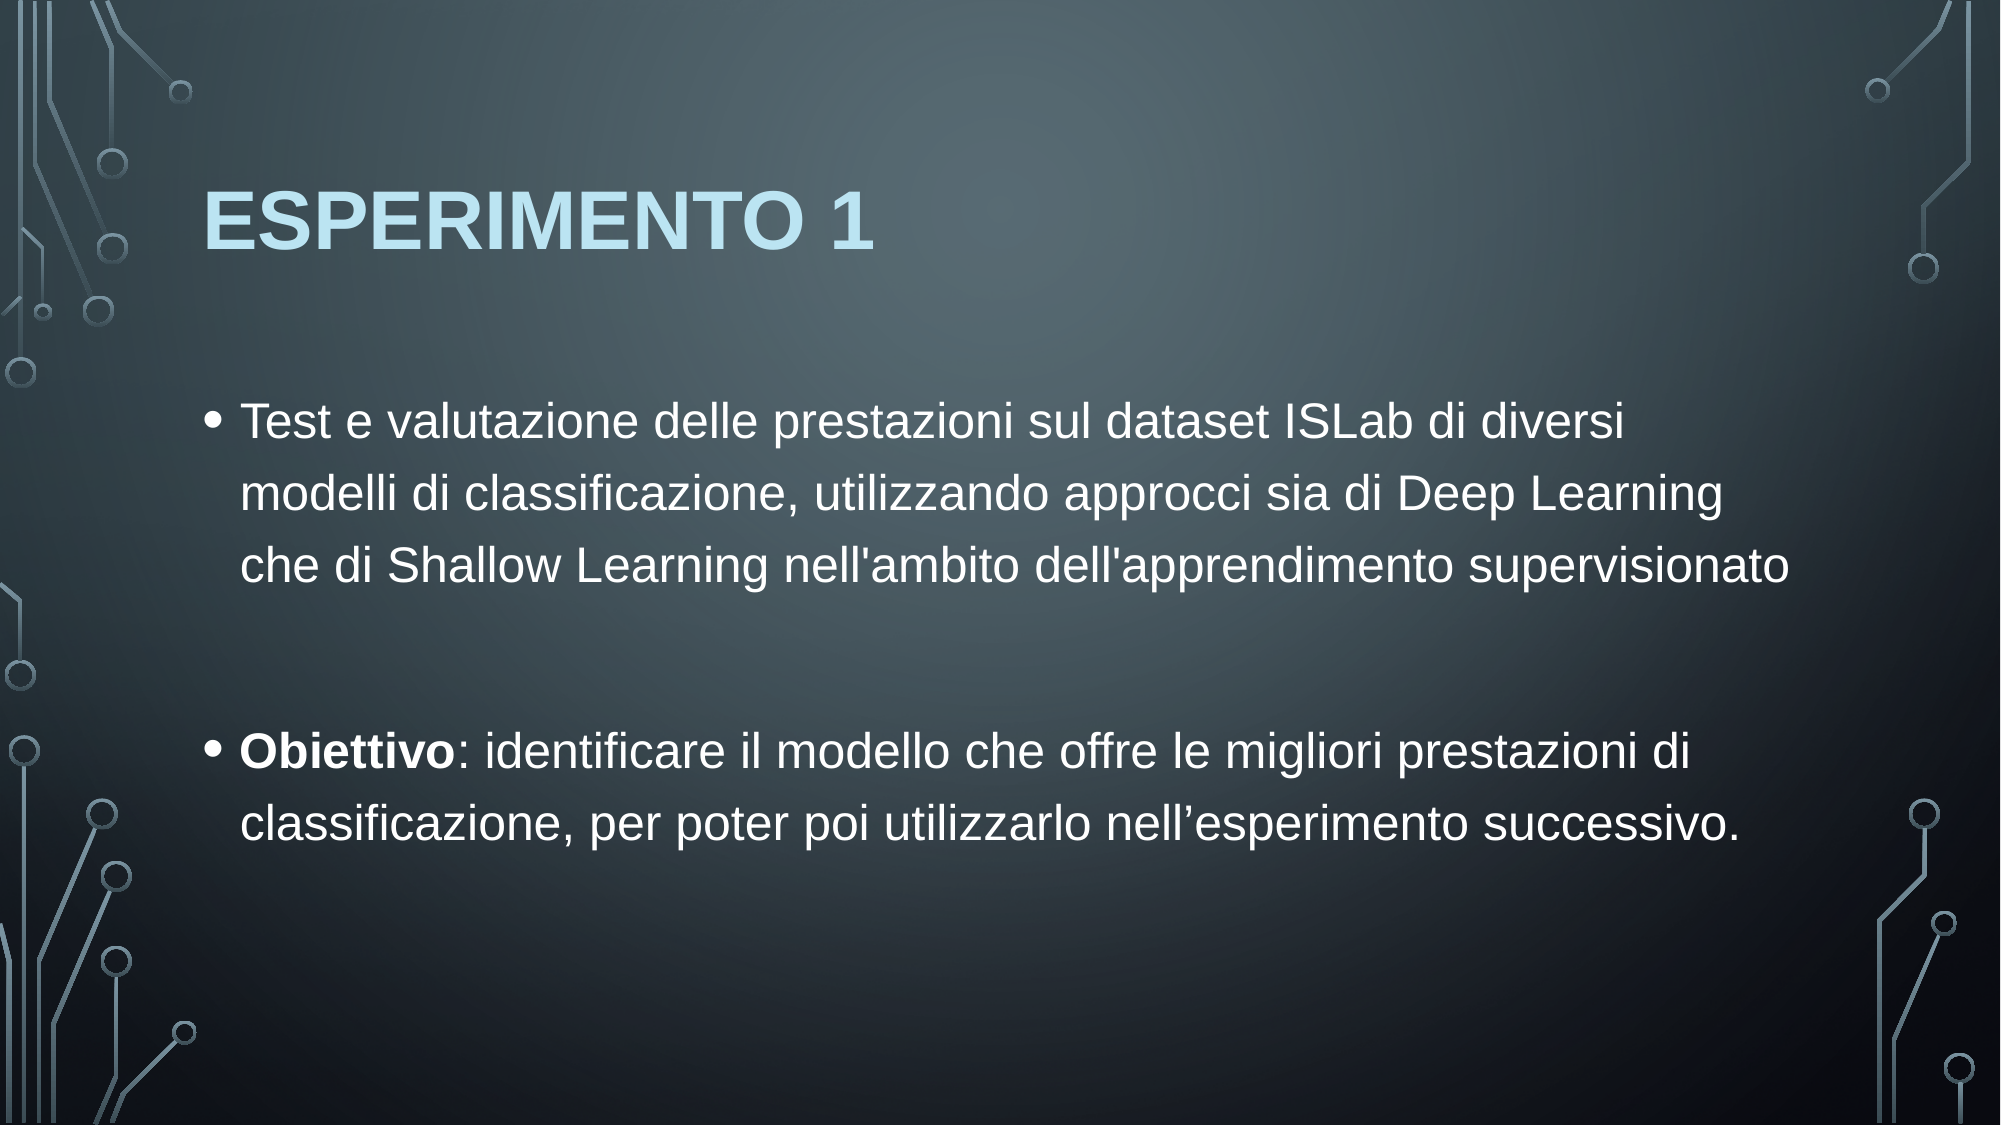

# ESPERIMENTO 1
Test e valutazione delle prestazioni sul dataset ISLab di diversi modelli di classificazione, utilizzando approcci sia di Deep Learning che di Shallow Learning nell'ambito dell'apprendimento supervisionato

Obiettivo: identificare il modello che offre le migliori prestazioni di classificazione, per poter poi utilizzarlo nell’esperimento successivo.